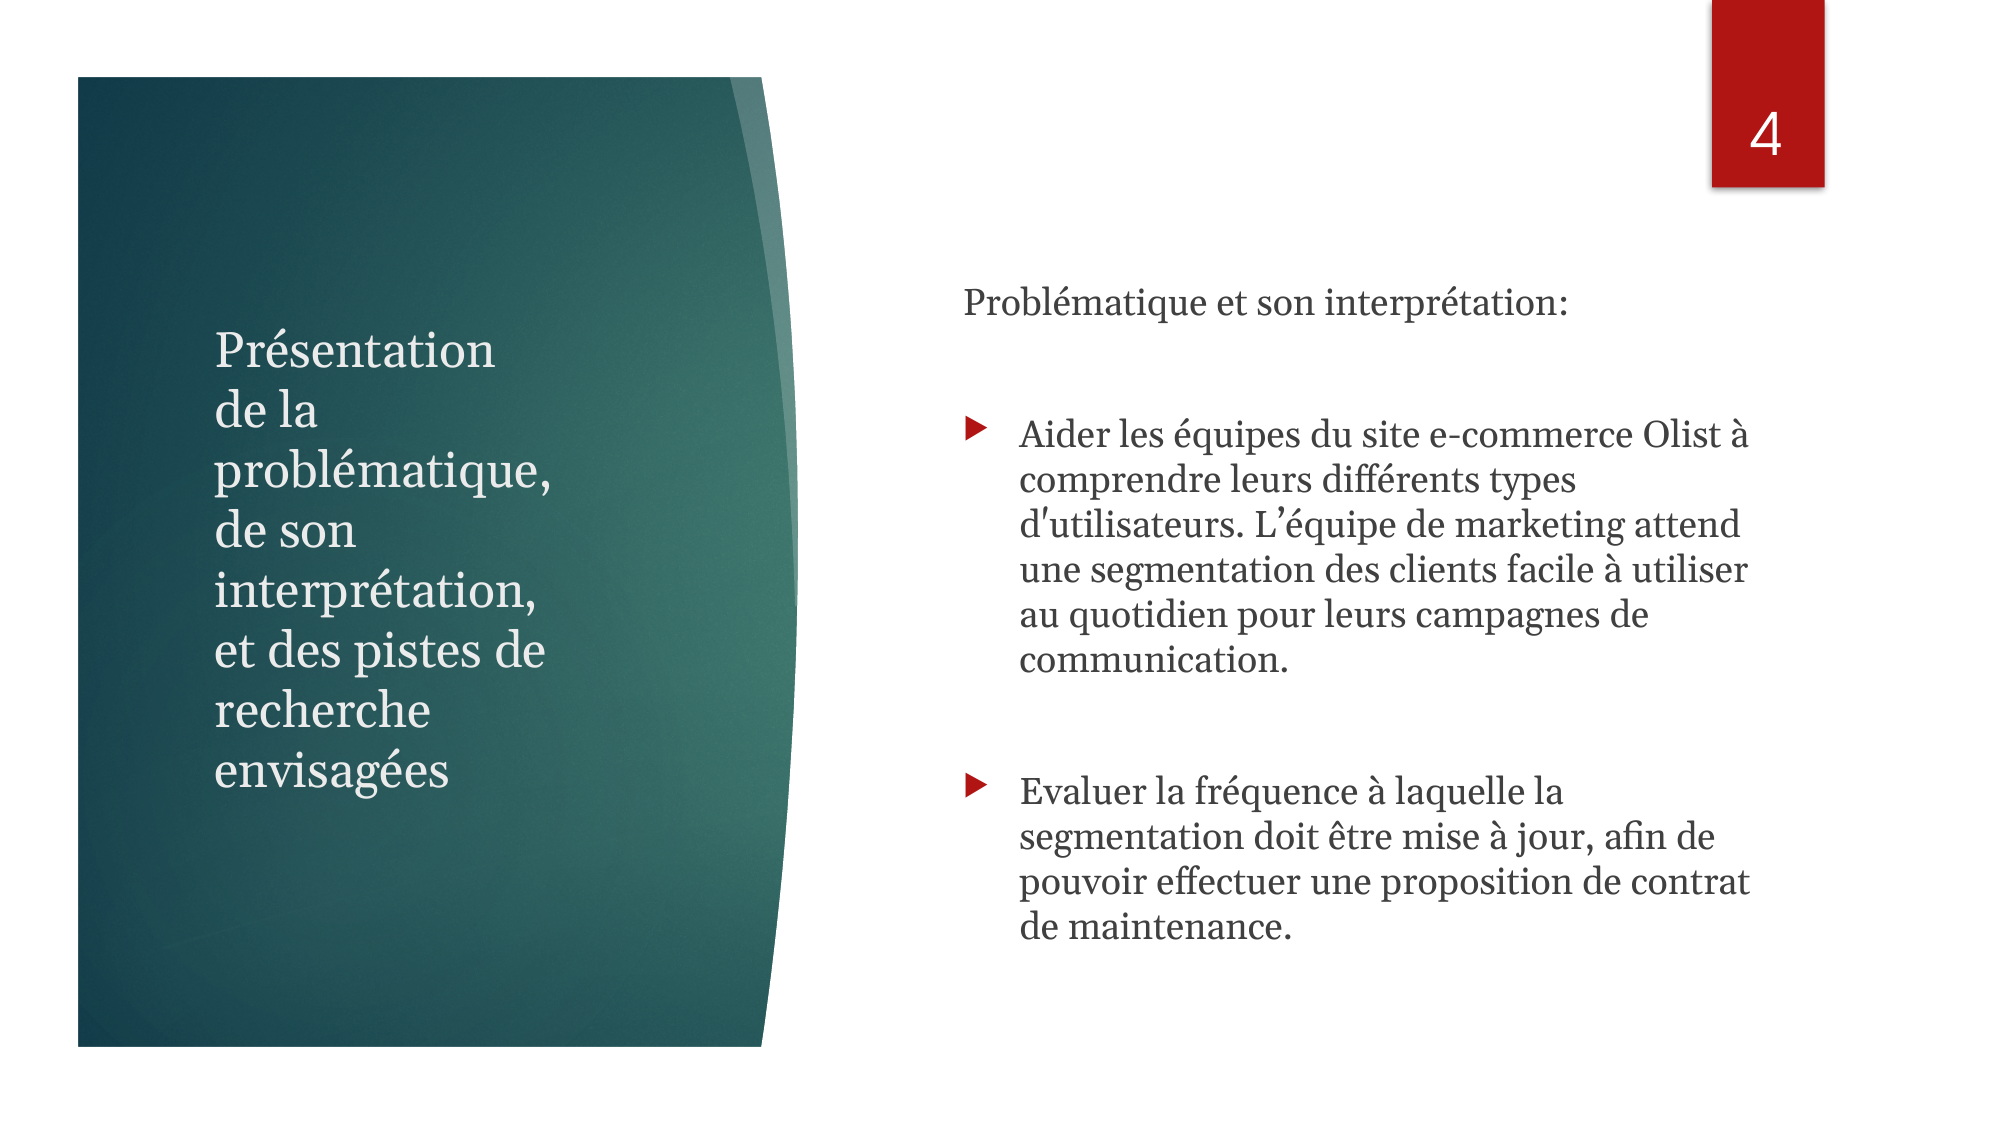

4
Problématique et son interprétation:

Aider les équipes du site e-commerce Olist à comprendre leurs différents types d'utilisateurs. L’équipe de marketing attend une segmentation des clients facile à utiliser au quotidien pour leurs campagnes de communication.

Evaluer la fréquence à laquelle la segmentation doit être mise à jour, afin de pouvoir effectuer une proposition de contrat de maintenance.
# Présentation de la problématique, de son interprétation, et des pistes de recherche envisagées